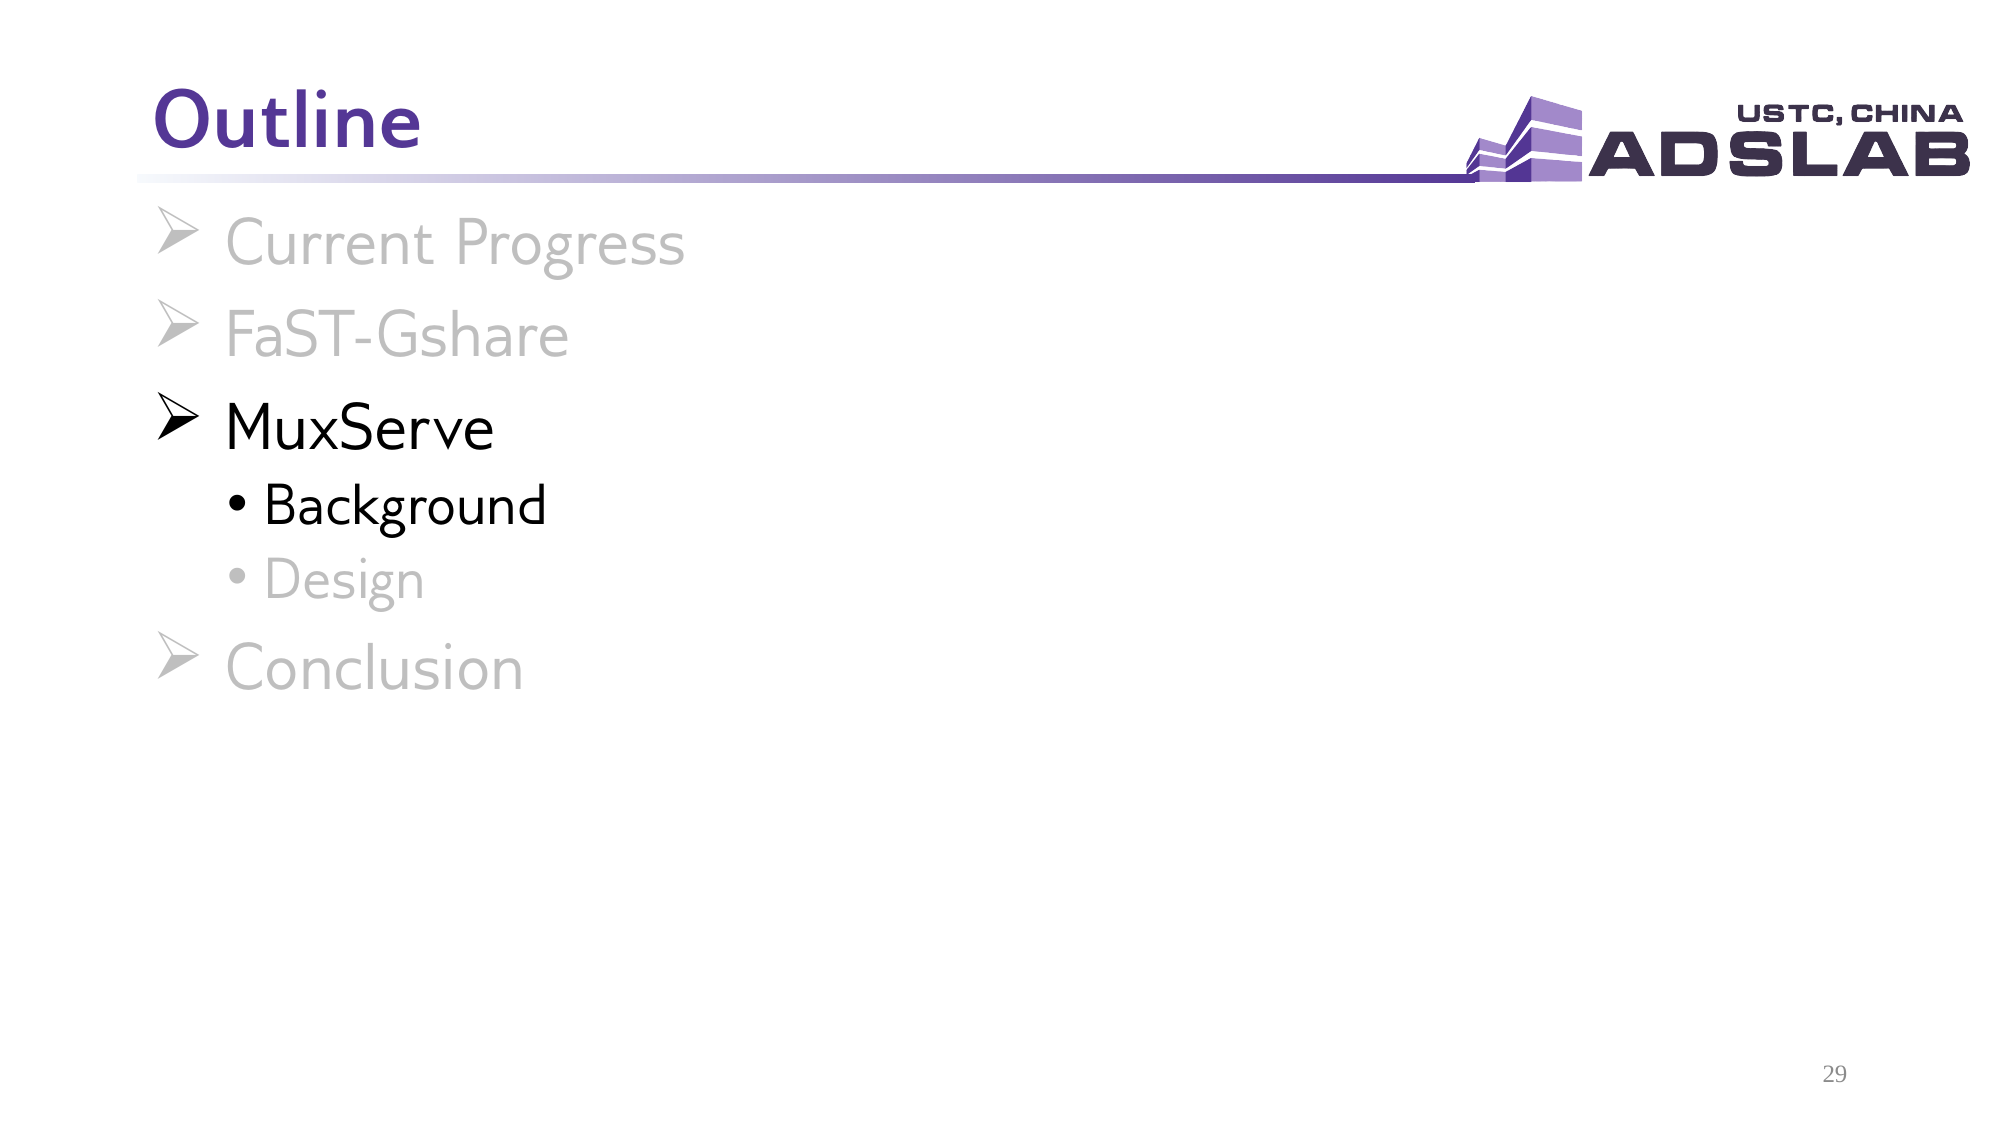

# Outline
 Current Progress
 FaST-Gshare
 MuxServe
Background
Design
 Conclusion